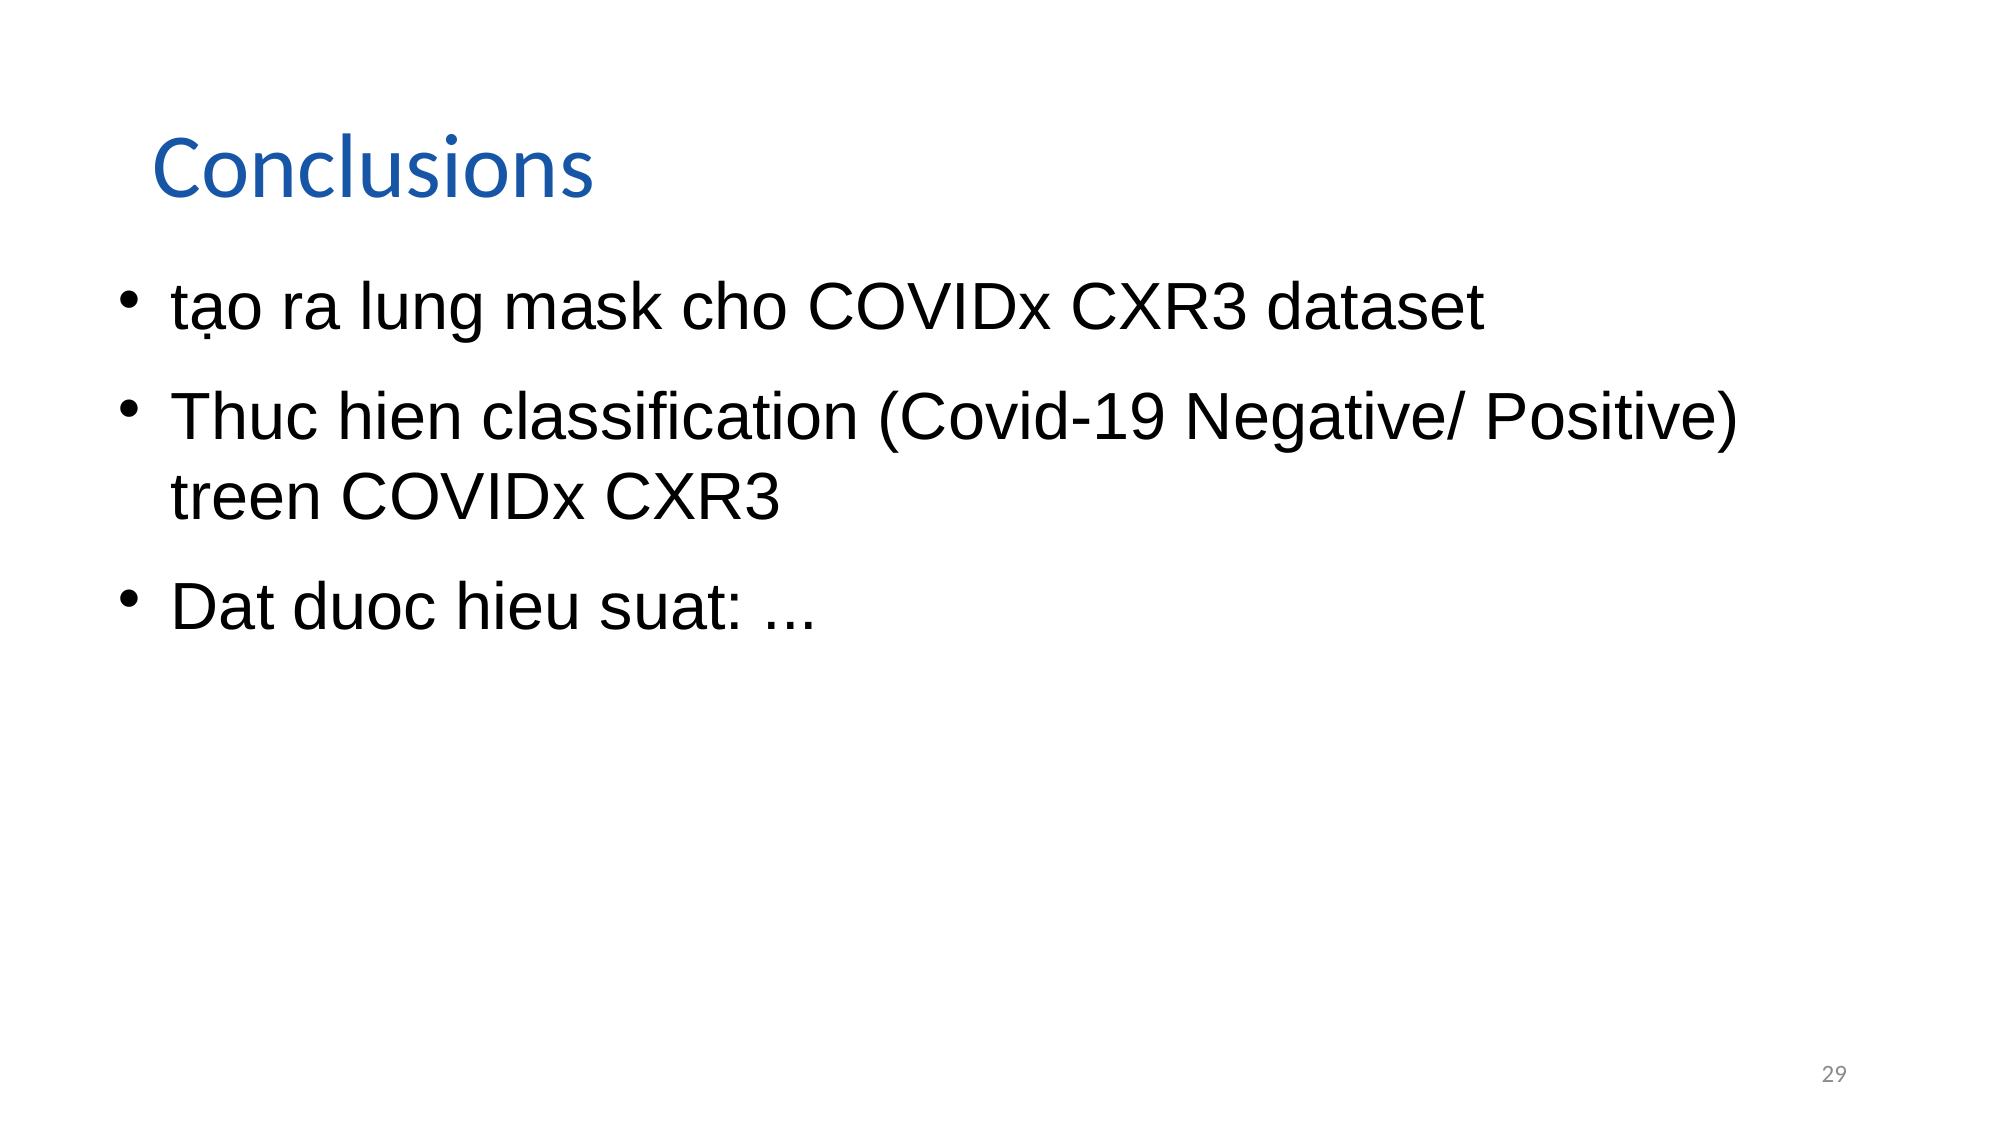

Conclusions
tạo ra lung mask cho COVIDx CXR3 dataset
Thuc hien classification (Covid-19 Negative/ Positive) treen COVIDx CXR3
Dat duoc hieu suat: ...

29